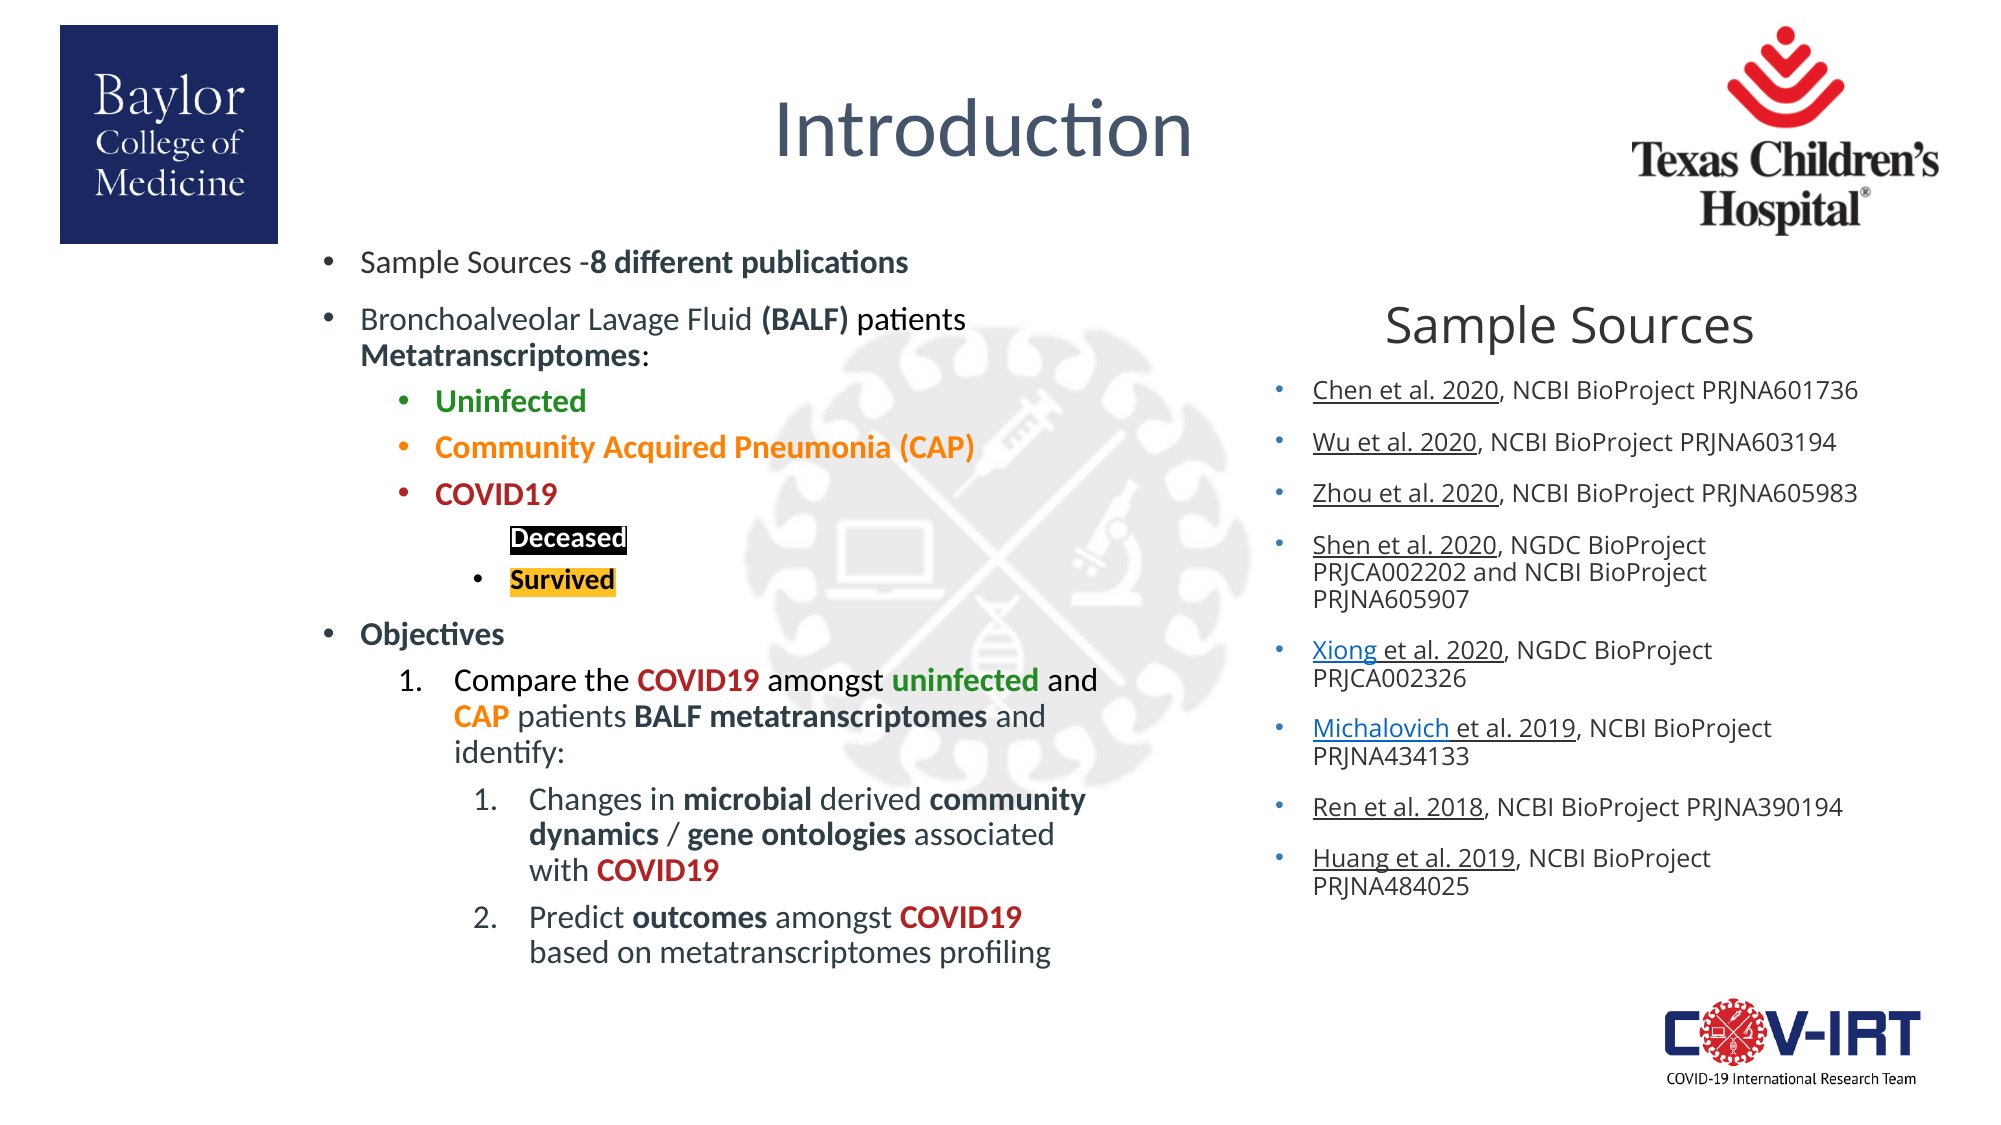

Introduction
Sample Sources -8 different publications
Bronchoalveolar Lavage Fluid (BALF) patients Metatranscriptomes:
Uninfected
Community Acquired Pneumonia (CAP)
COVID19
Deceased
Survived
Objectives
Compare the COVID19 amongst uninfected and CAP patients BALF metatranscriptomes and identify:
Changes in microbial derived community dynamics / gene ontologies associated with COVID19
Predict outcomes amongst COVID19 based on metatranscriptomes profiling

Sample Sources
Chen et al. 2020, NCBI BioProject PRJNA601736
Wu et al. 2020, NCBI BioProject PRJNA603194
Zhou et al. 2020, NCBI BioProject PRJNA605983
Shen et al. 2020, NGDC BioProject PRJCA002202 and NCBI BioProject PRJNA605907
Xiong et al. 2020, NGDC BioProject PRJCA002326
Michalovich et al. 2019, NCBI BioProject PRJNA434133
Ren et al. 2018, NCBI BioProject PRJNA390194
Huang et al. 2019, NCBI BioProject PRJNA484025